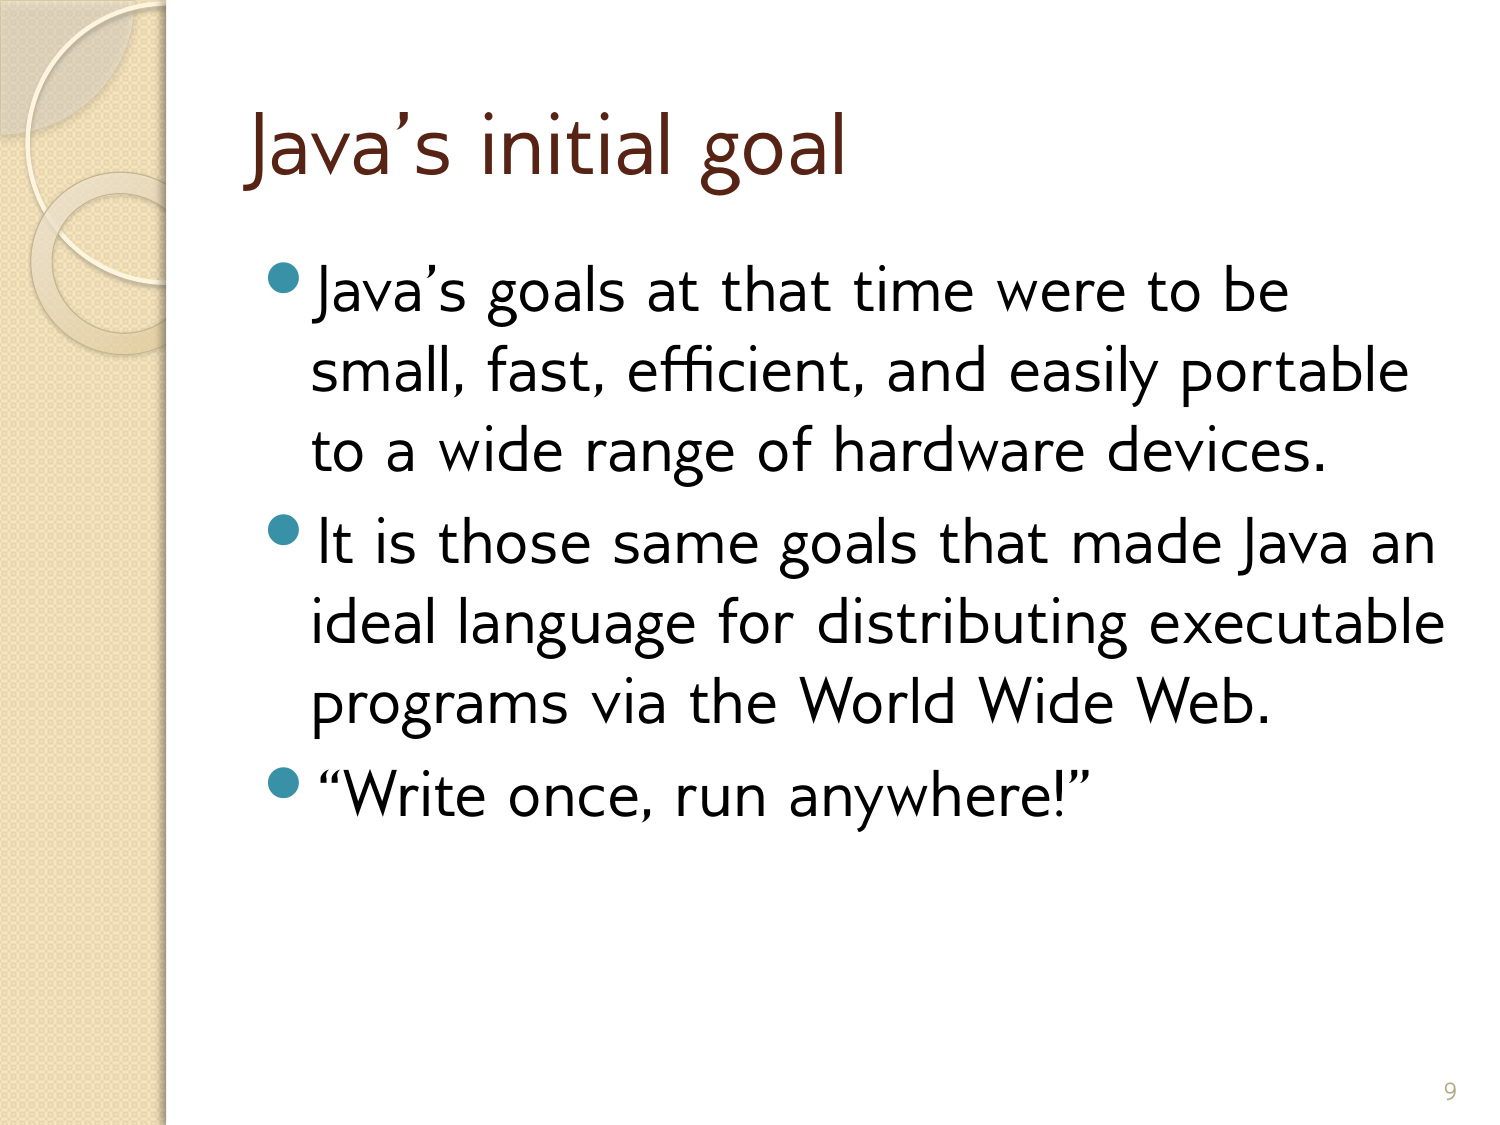

# Java’s initial goal
Java’s goals at that time were to be small, fast, efficient, and easily portable to a wide range of hardware devices.
It is those same goals that made Java an ideal language for distributing executable programs via the World Wide Web.
“Write once, run anywhere!”
9